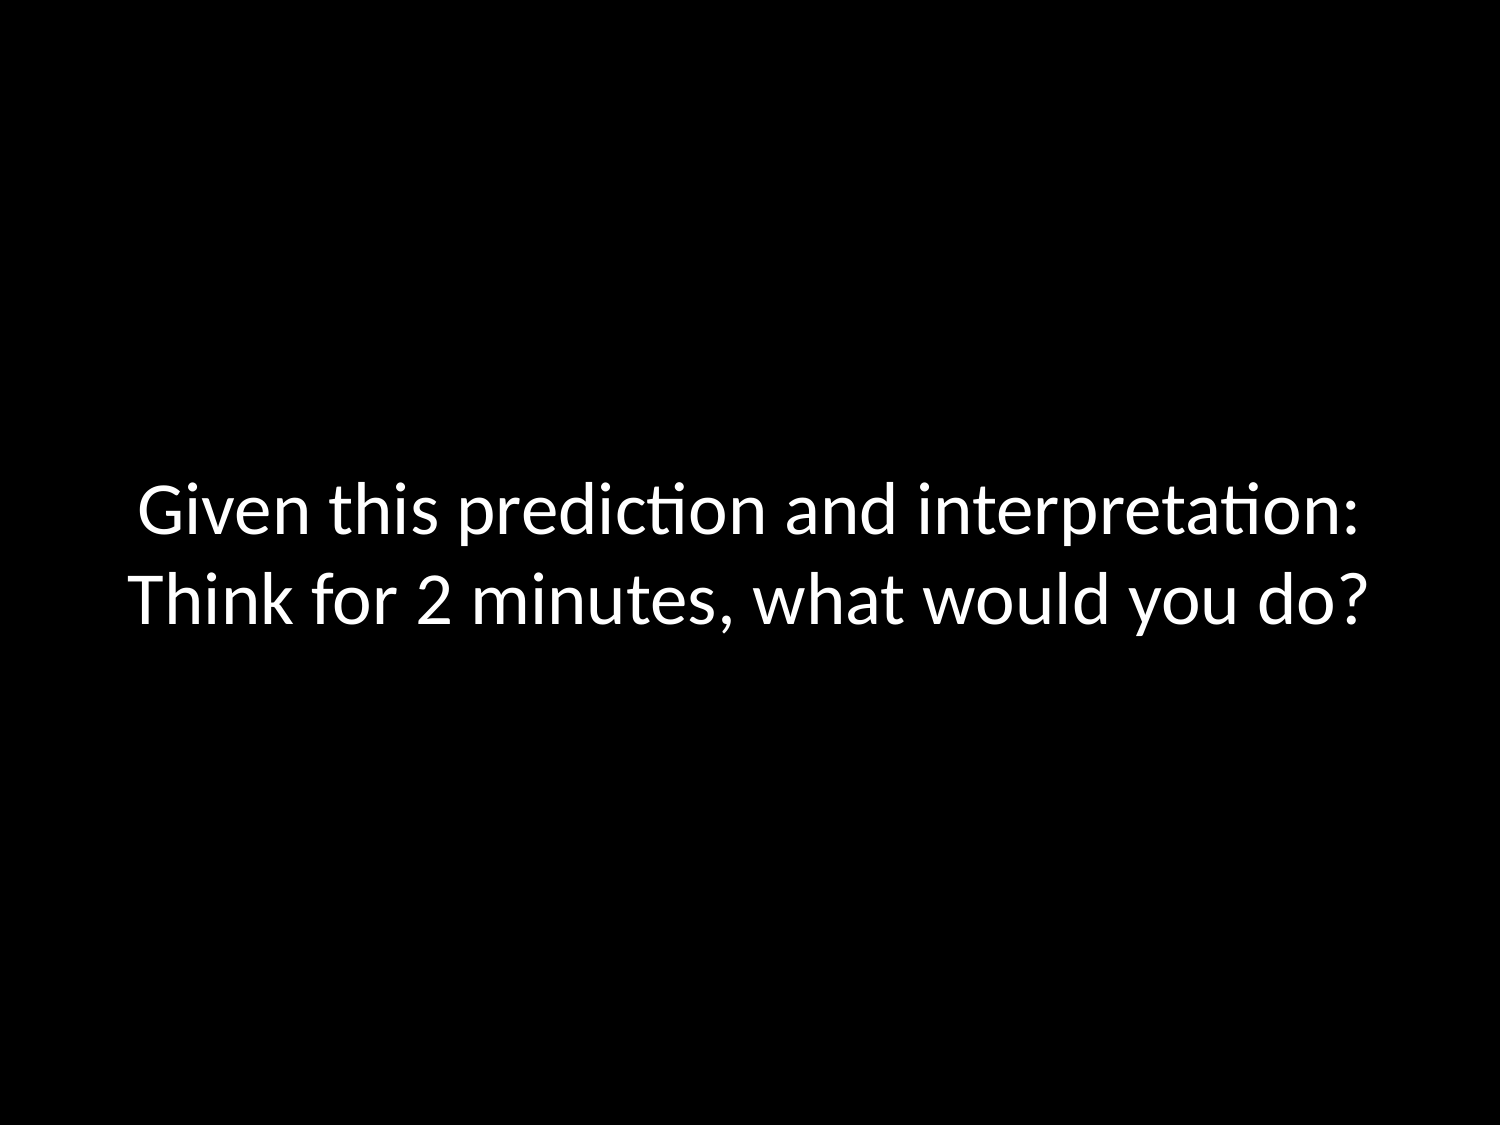

#

Given this prediction and interpretation:
Think for 2 minutes, what would you do?